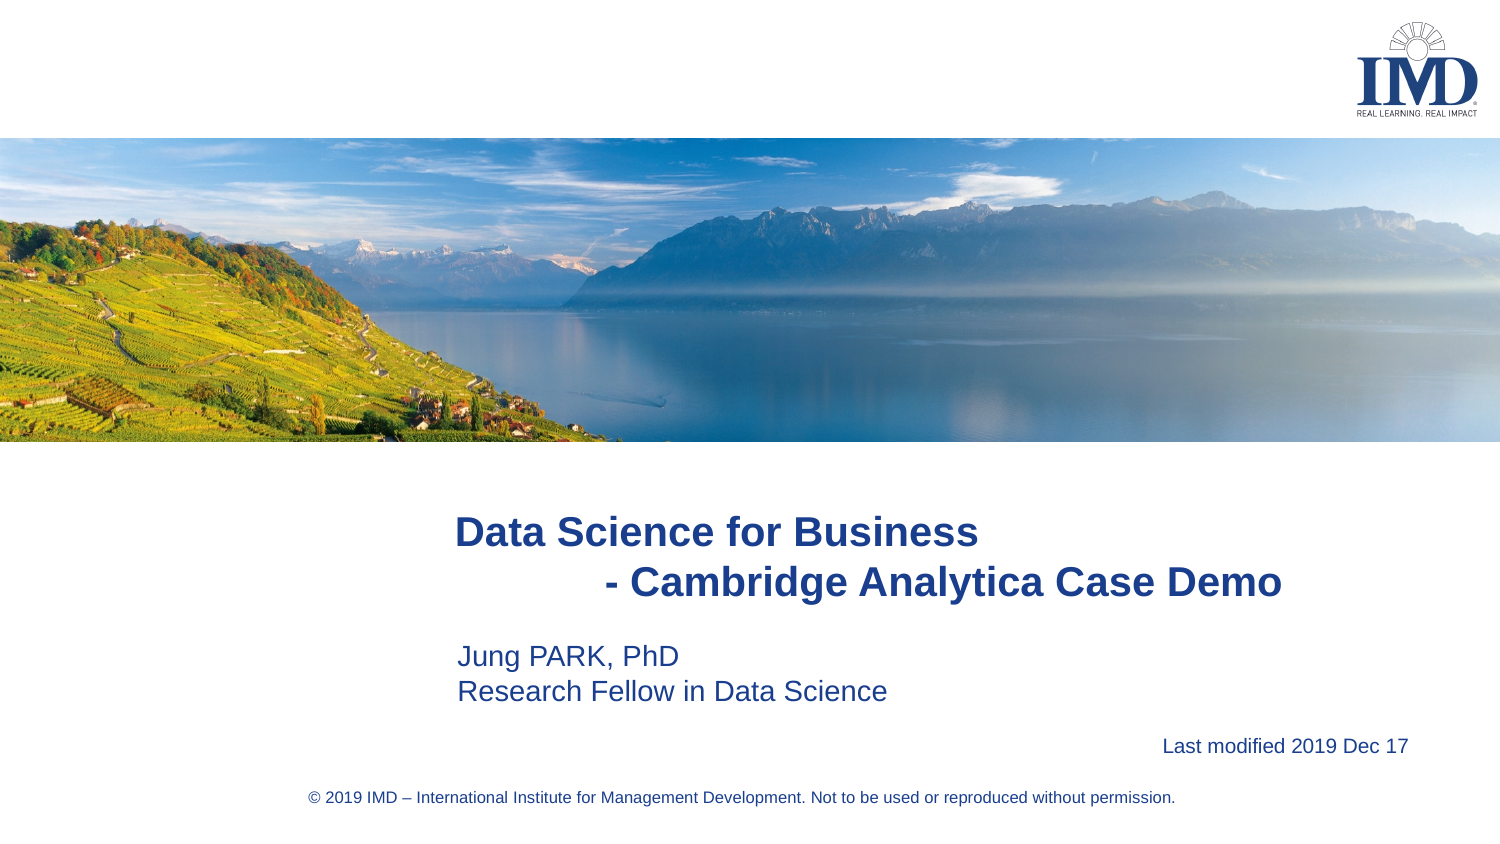

# Data Science for Business - Cambridge Analytica Case Demo
Jung PARK, PhD
Research Fellow in Data Science

Last modified 2019 Dec 17